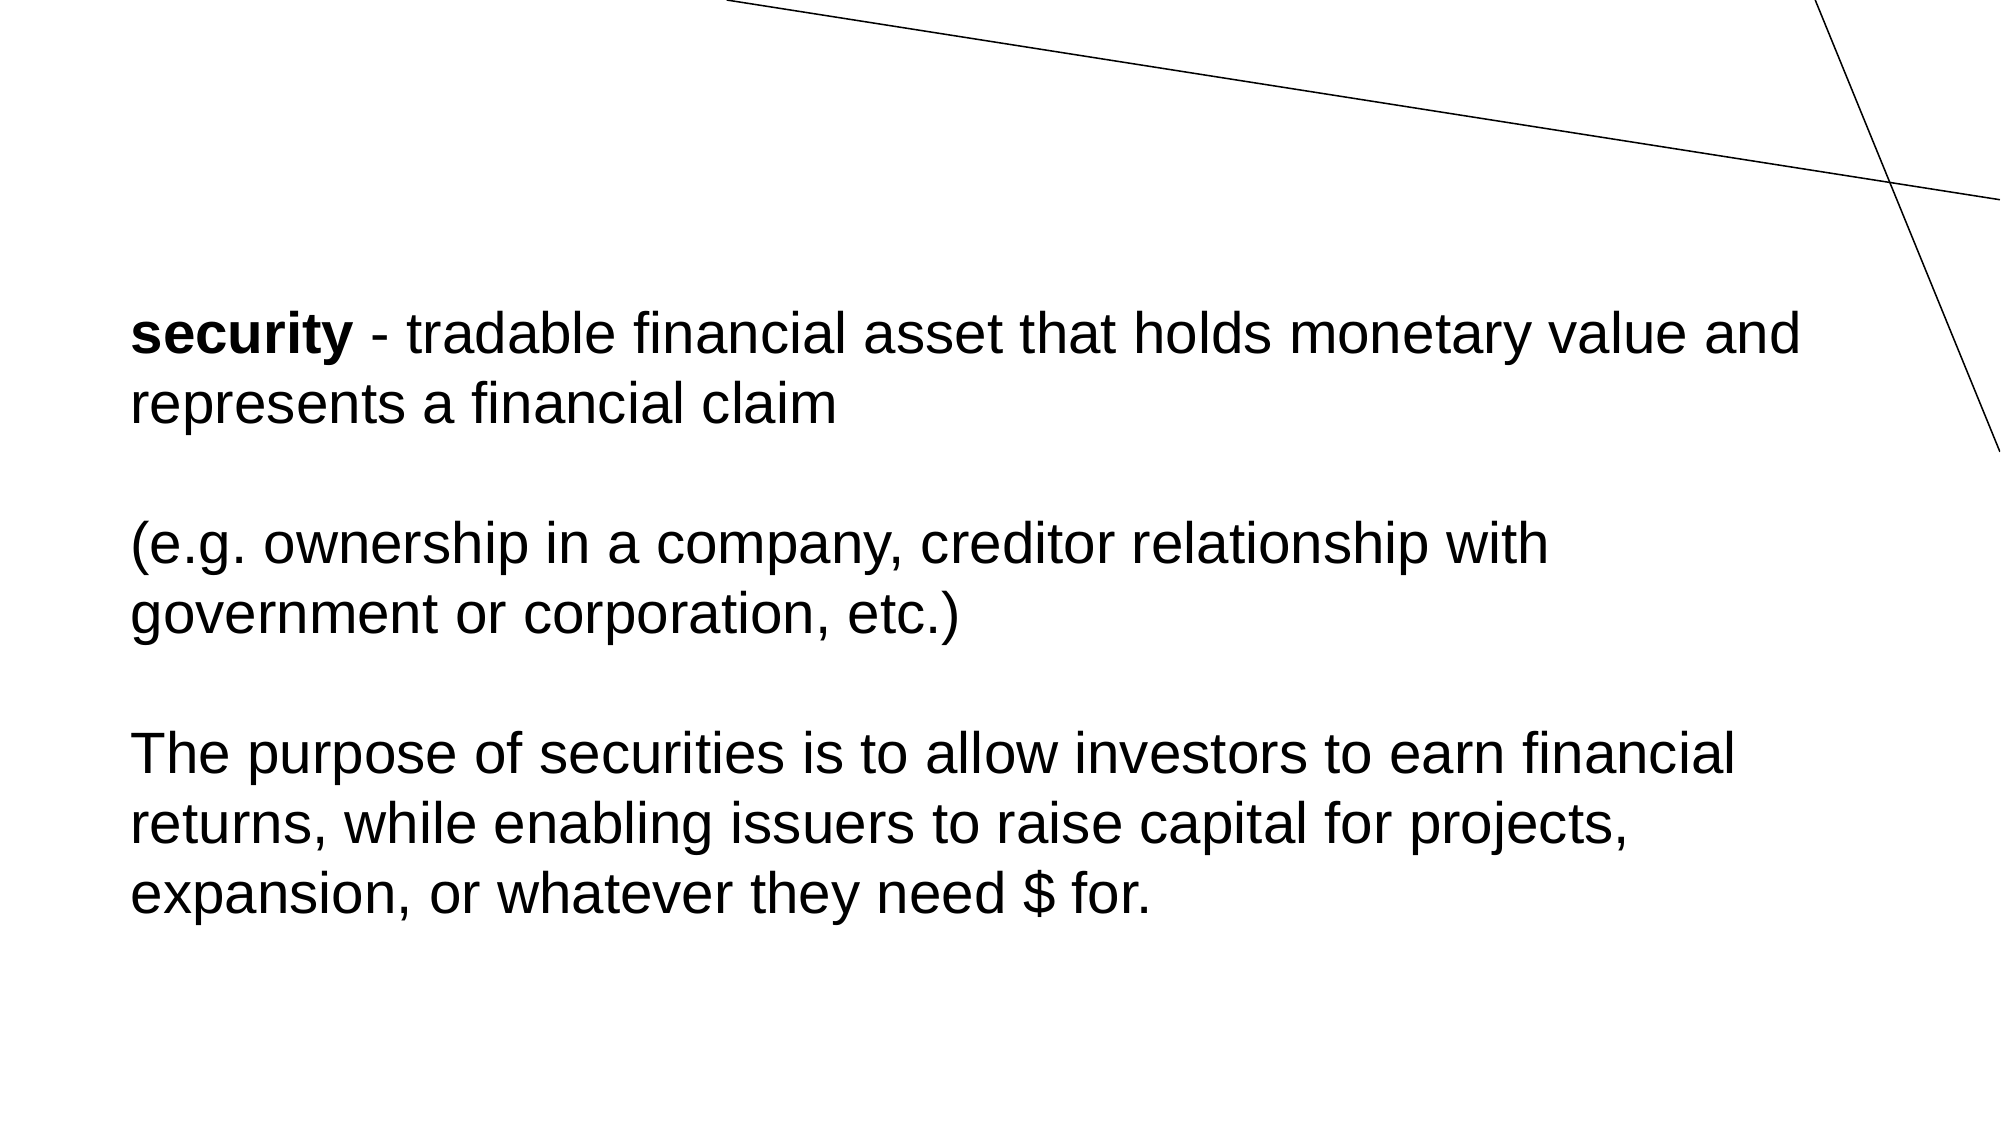

security - tradable financial asset that holds monetary value and represents a financial claim

(e.g. ownership in a company, creditor relationship with government or corporation, etc.)

The purpose of securities is to allow investors to earn financial returns, while enabling issuers to raise capital for projects, expansion, or whatever they need $ for.